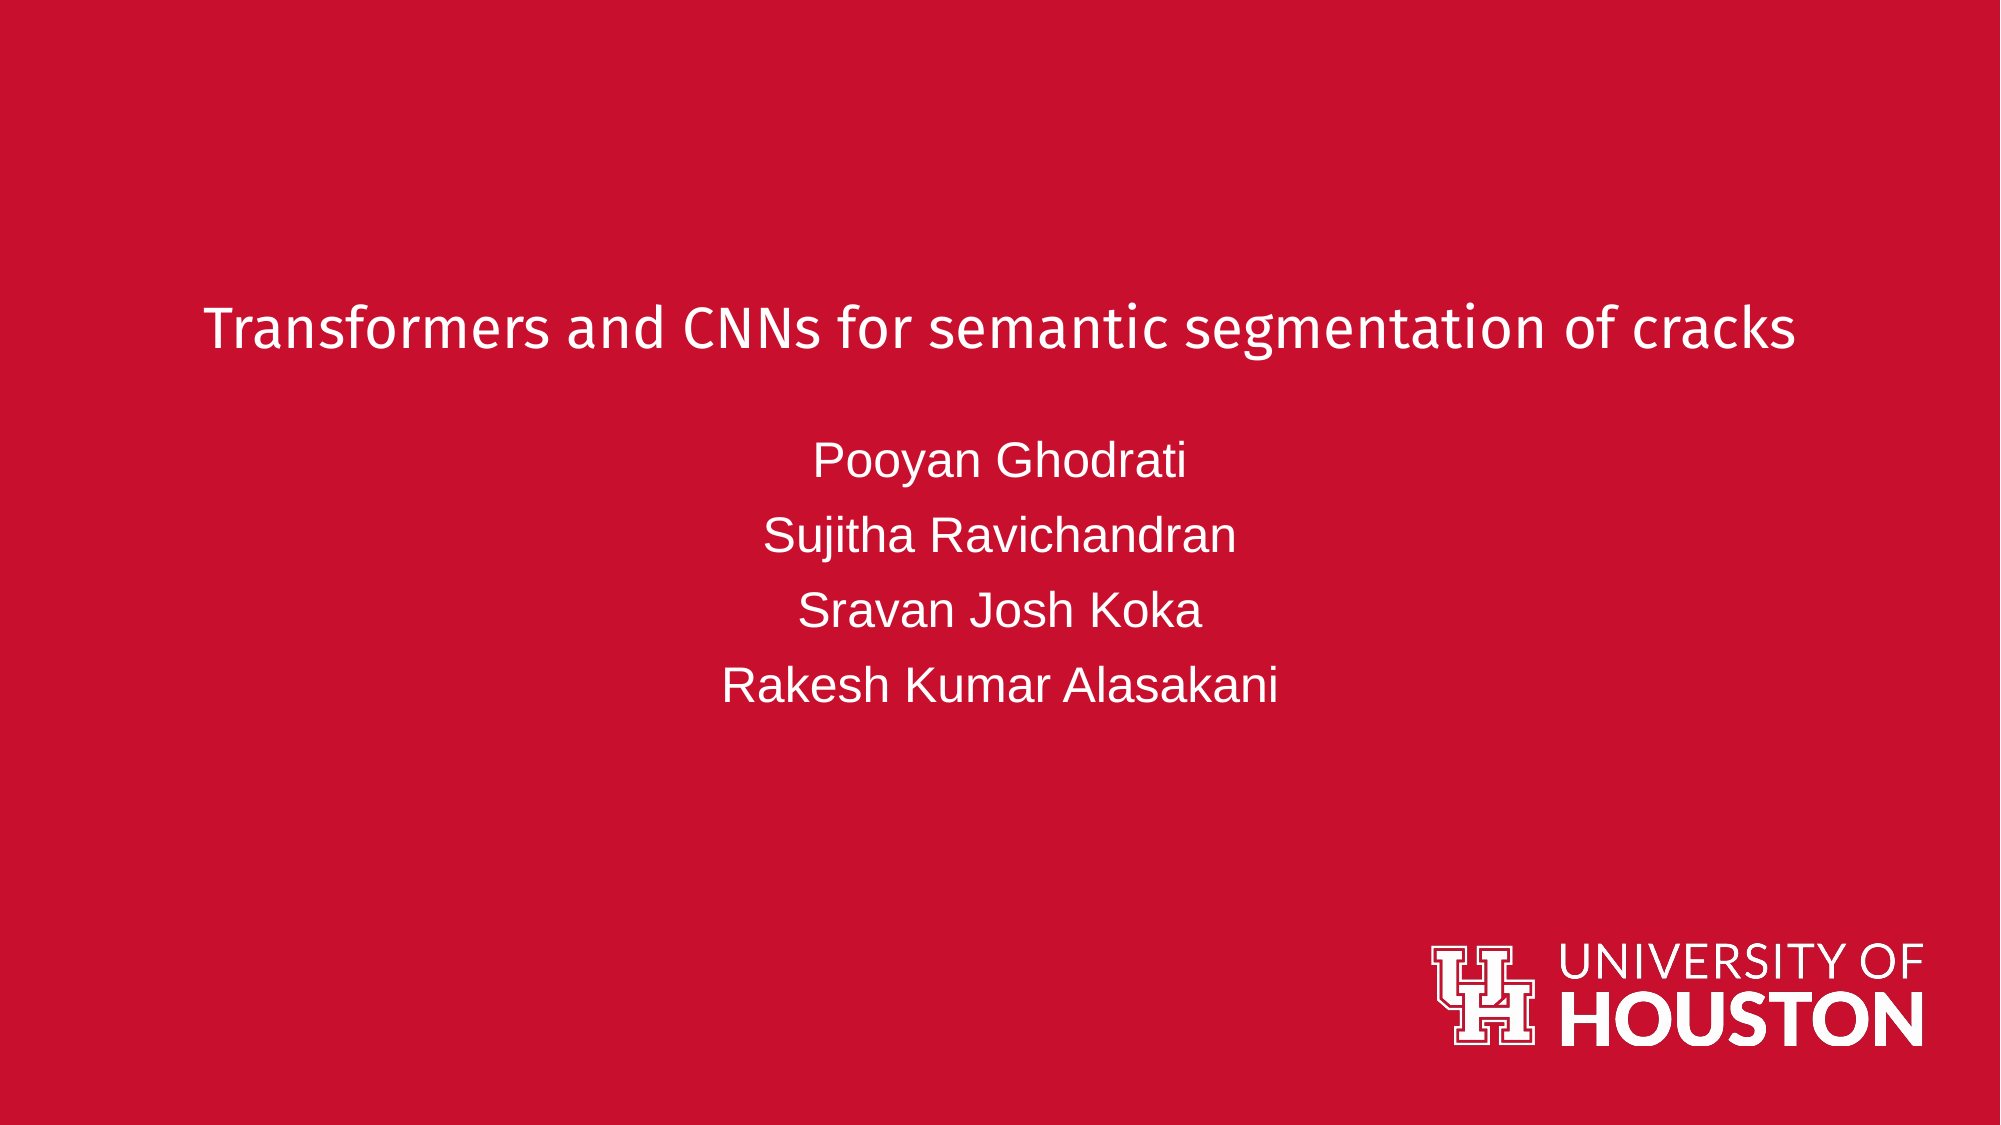

Transformers and CNNs for semantic segmentation of cracks

Pooyan Ghodrati
Sujitha Ravichandran
Sravan Josh Koka
Rakesh Kumar Alasakani